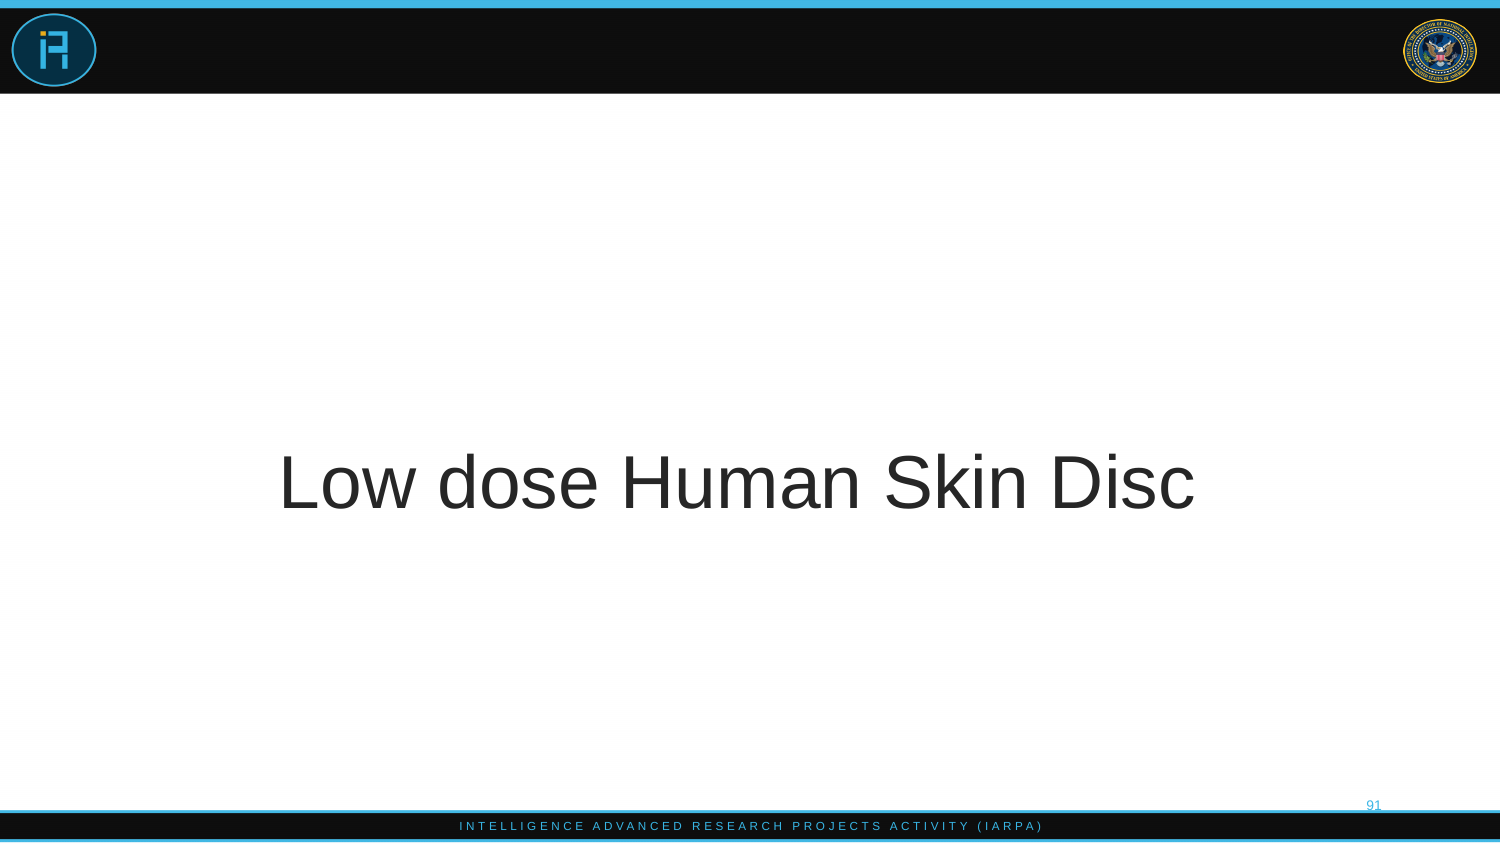

# Low dose Human Skin Disc

91